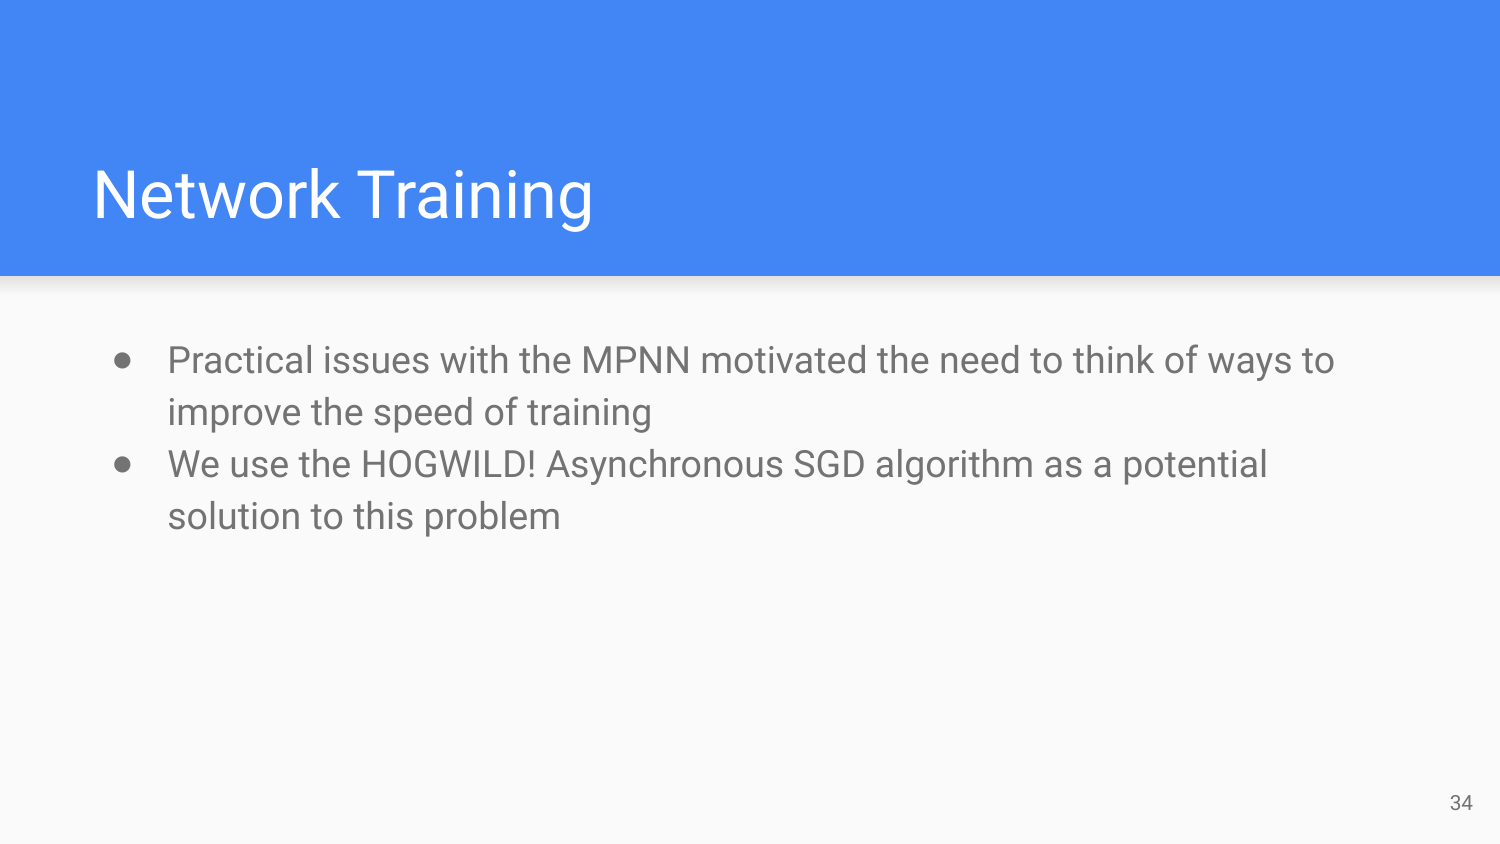

# Network Training
Practical issues with the MPNN motivated the need to think of ways to improve the speed of training
We use the HOGWILD! Asynchronous SGD algorithm as a potential solution to this problem
34